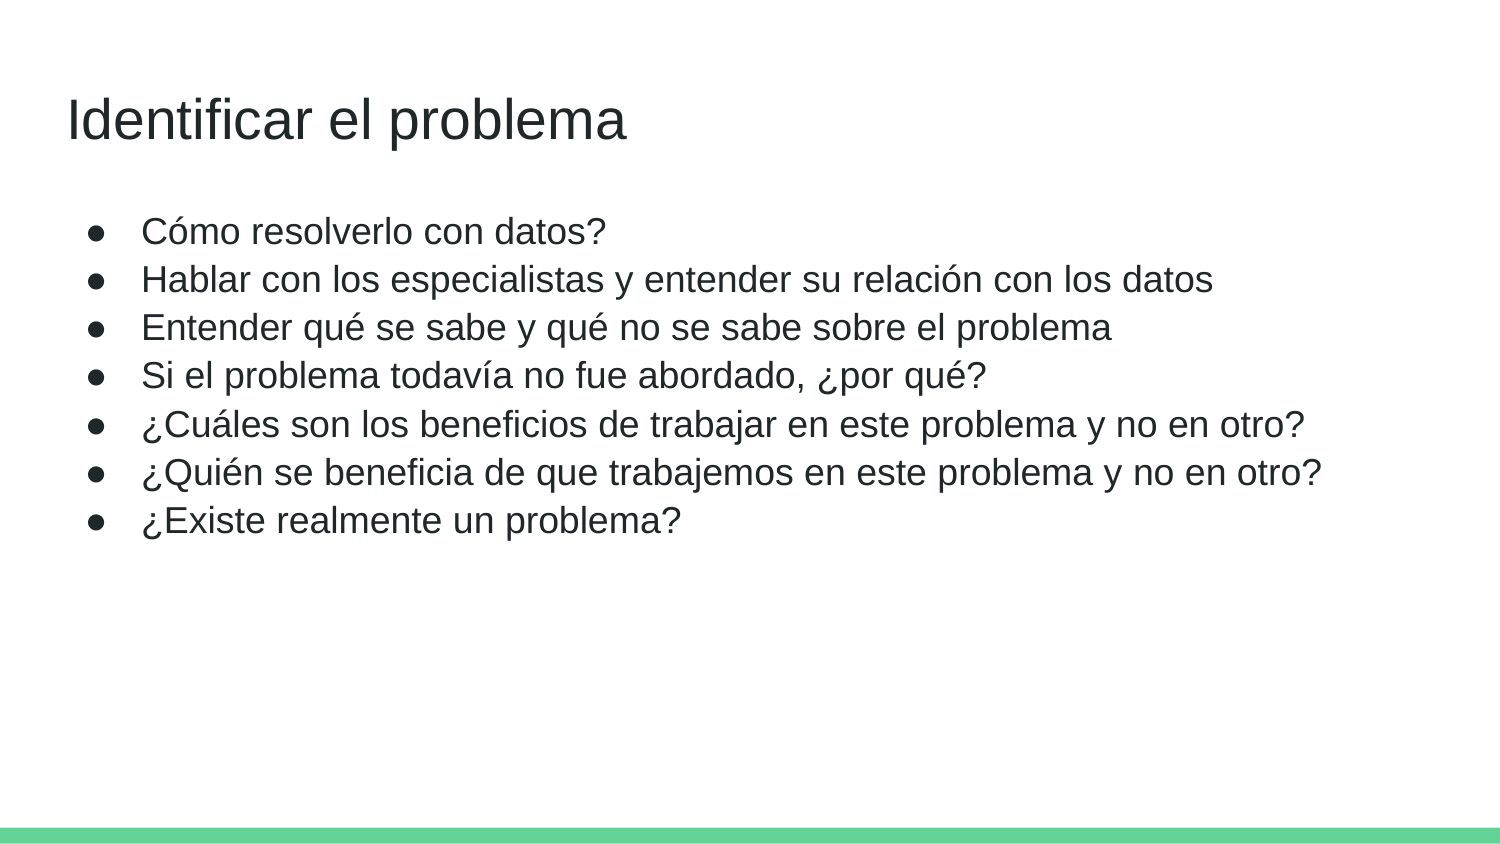

# Identificar el problema
Cómo resolverlo con datos?
Hablar con los especialistas y entender su relación con los datos
Entender qué se sabe y qué no se sabe sobre el problema
Si el problema todavía no fue abordado, ¿por qué?
¿Cuáles son los beneficios de trabajar en este problema y no en otro?
¿Quién se beneficia de que trabajemos en este problema y no en otro?
¿Existe realmente un problema?